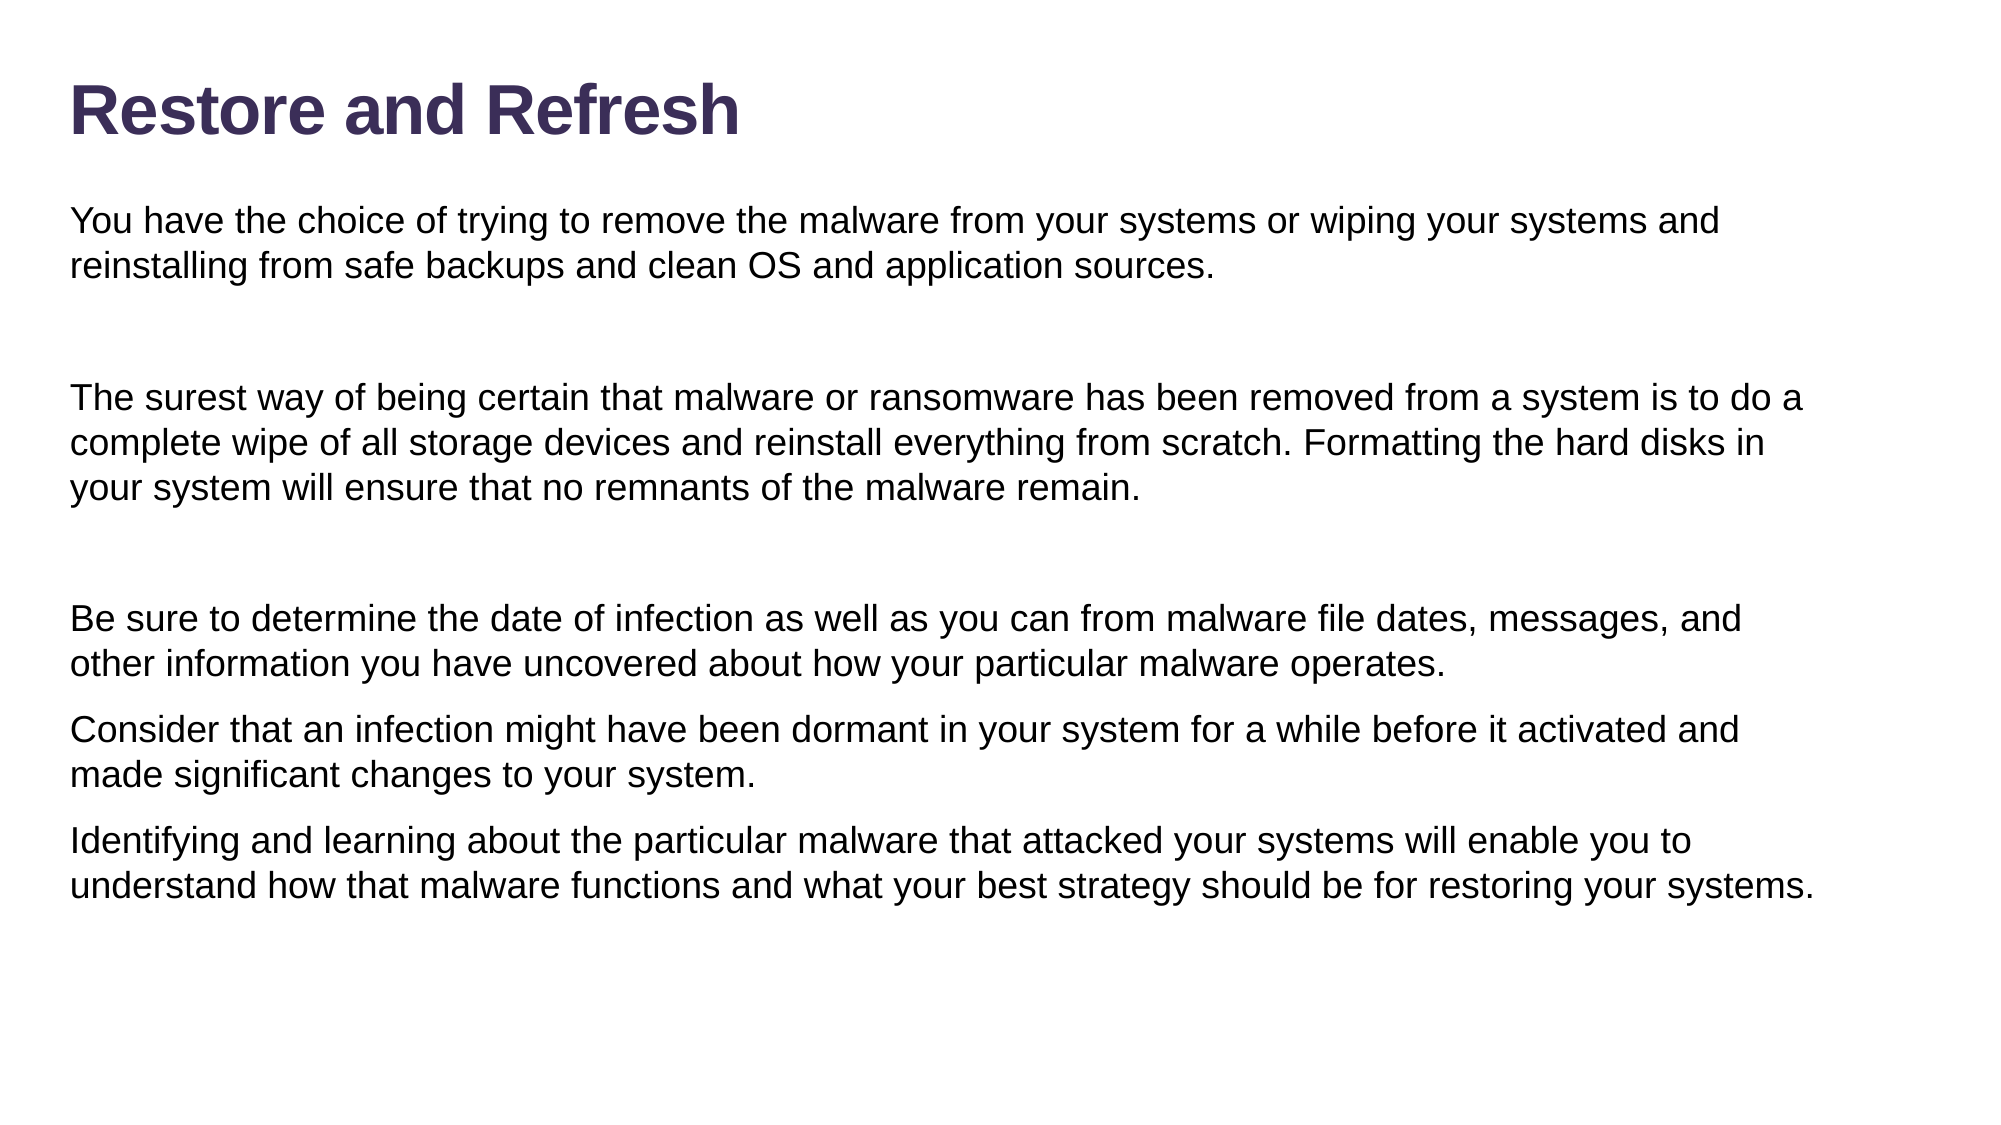

# Restore and Refresh
You have the choice of trying to remove the malware from your systems or wiping your systems and reinstalling from safe backups and clean OS and application sources.

The surest way of being certain that malware or ransomware has been removed from a system is to do a complete wipe of all storage devices and reinstall everything from scratch. Formatting the hard disks in your system will ensure that no remnants of the malware remain.

Be sure to determine the date of infection as well as you can from malware file dates, messages, and other information you have uncovered about how your particular malware operates.
Consider that an infection might have been dormant in your system for a while before it activated and made significant changes to your system.
Identifying and learning about the particular malware that attacked your systems will enable you to understand how that malware functions and what your best strategy should be for restoring your systems.